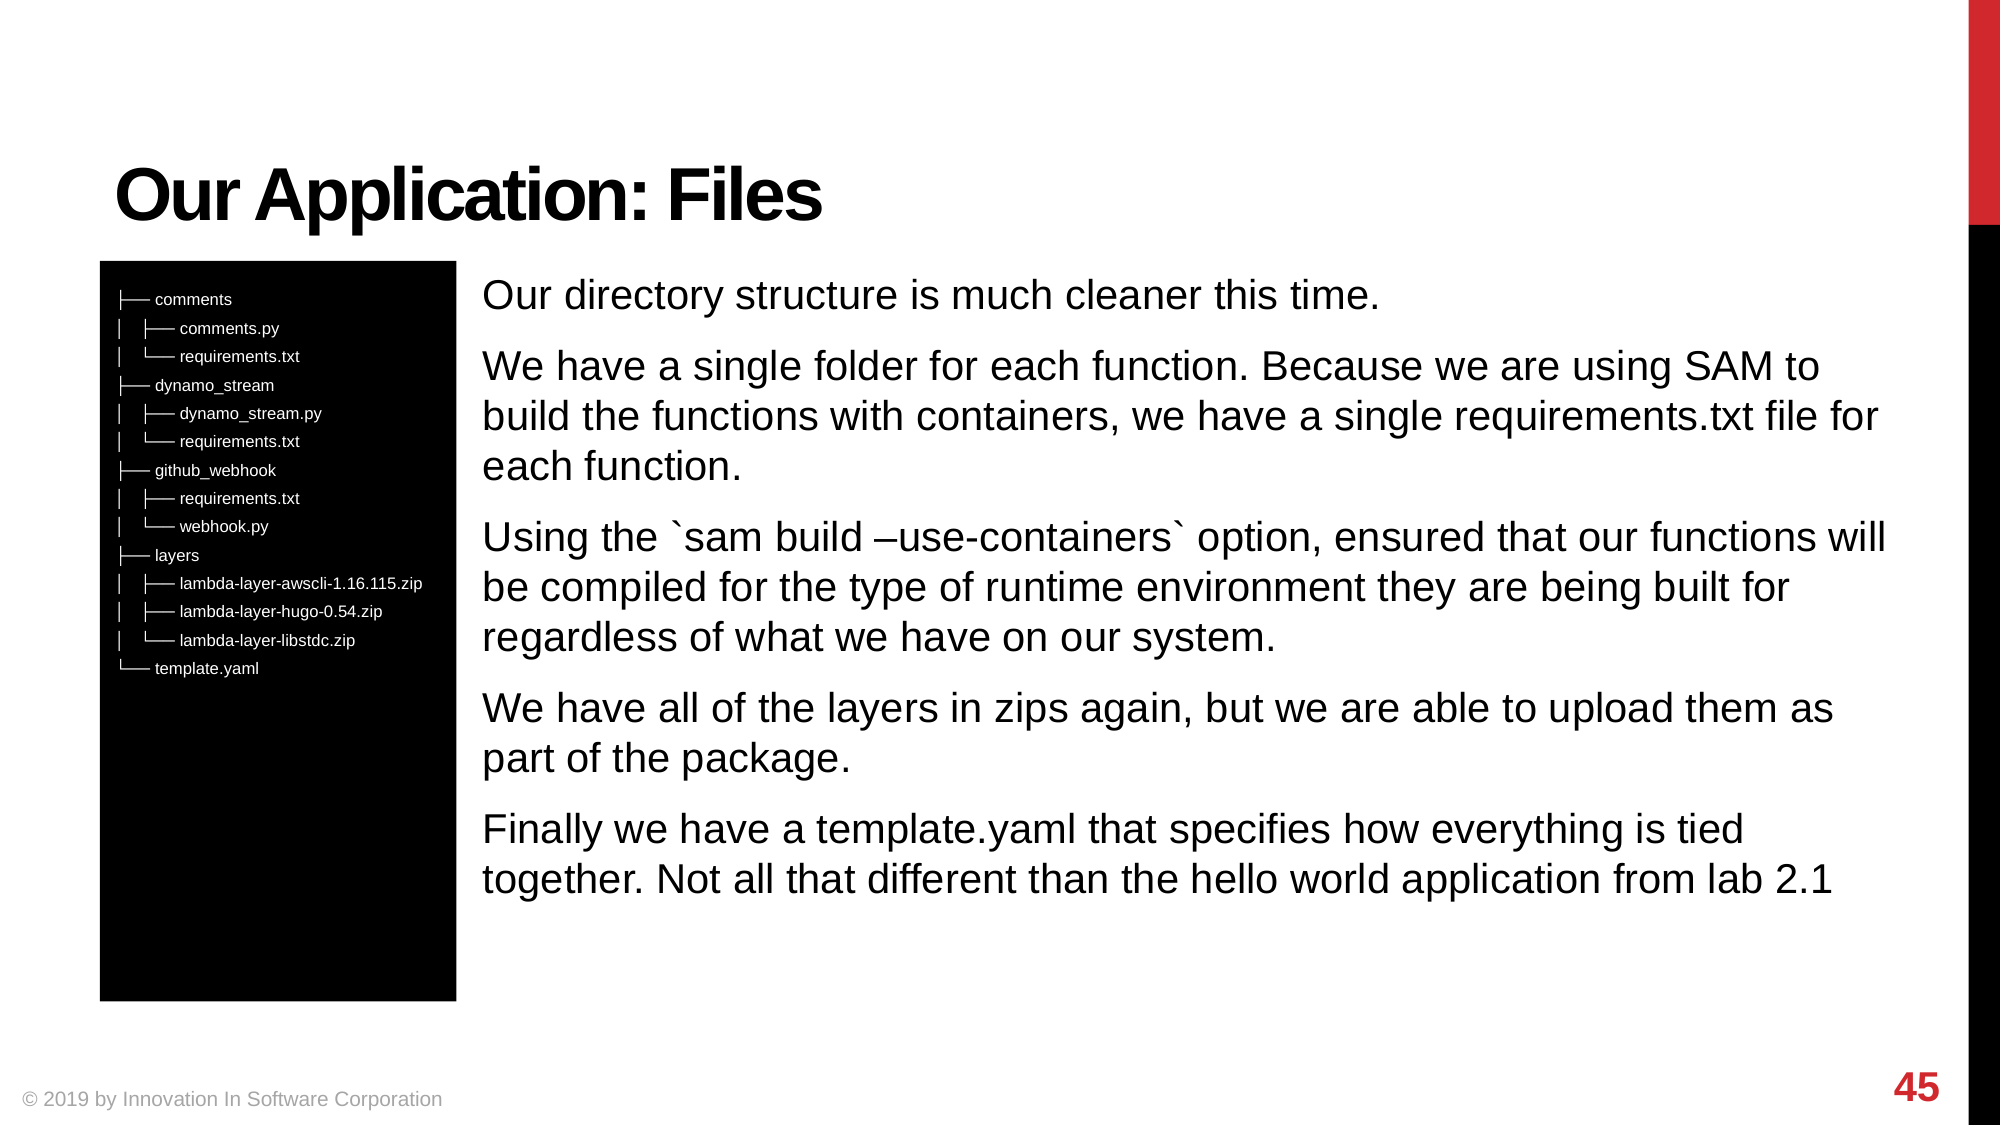

# Our Application: Files

├── comments
│   ├── comments.py
│   └── requirements.txt
├── dynamo_stream
│   ├── dynamo_stream.py
│   └── requirements.txt
├── github_webhook
│   ├── requirements.txt
│   └── webhook.py
├── layers
│   ├── lambda-layer-awscli-1.16.115.zip
│   ├── lambda-layer-hugo-0.54.zip
│   └── lambda-layer-libstdc.zip
└── template.yaml

Our directory structure is much cleaner this time.
We have a single folder for each function. Because we are using SAM to build the functions with containers, we have a single requirements.txt file for each function.
Using the `sam build –use-containers` option, ensured that our functions will be compiled for the type of runtime environment they are being built for regardless of what we have on our system.
We have all of the layers in zips again, but we are able to upload them as part of the package.
Finally we have a template.yaml that specifies how everything is tied together. Not all that different than the hello world application from lab 2.1
45
© 2019 by Innovation In Software Corporation